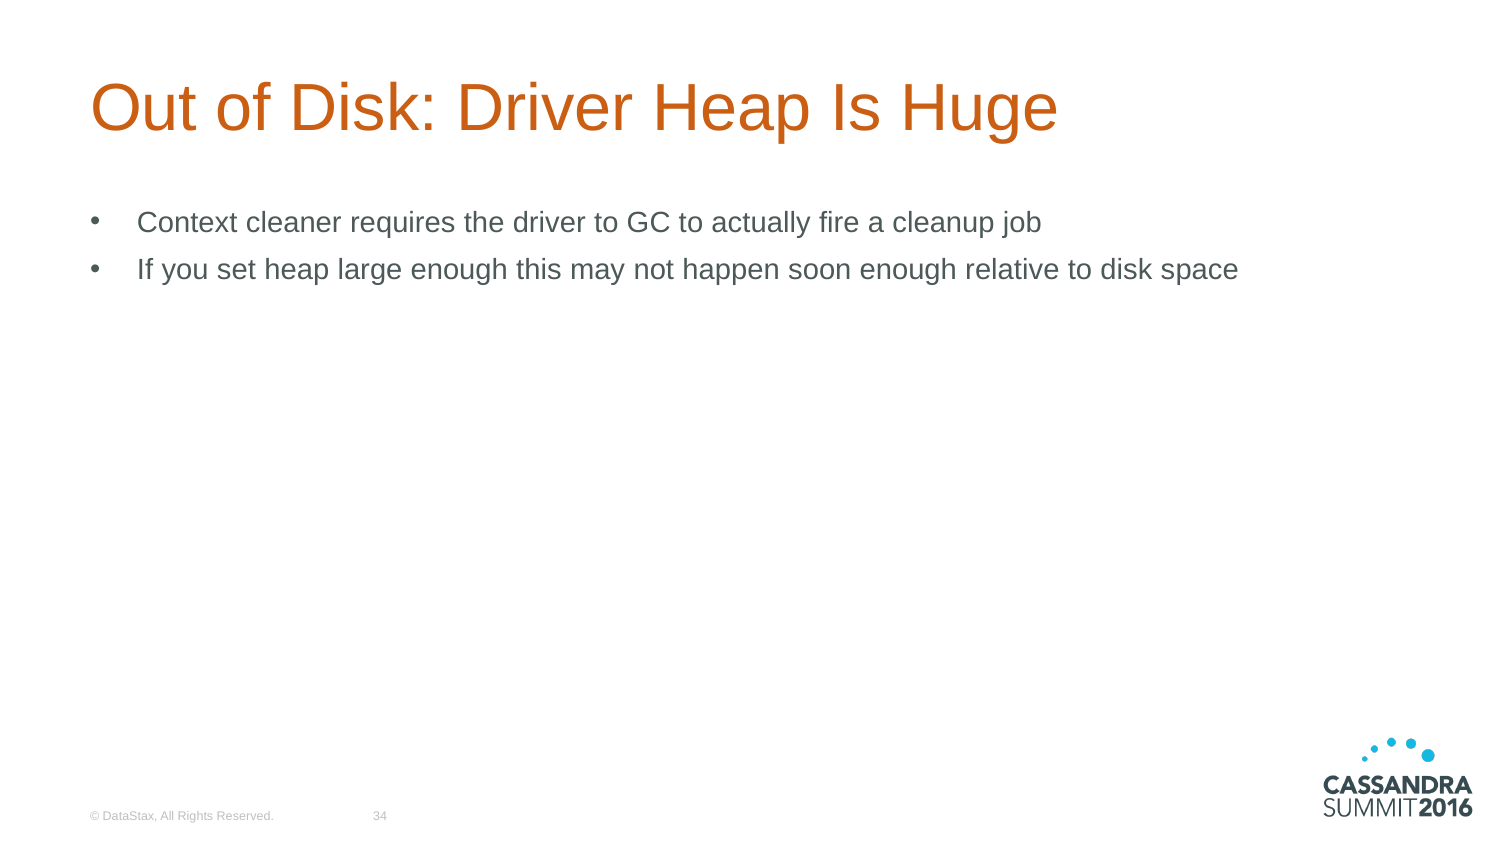

# Out of Disk: Driver Heap Is Huge
Context cleaner requires the driver to GC to actually fire a cleanup job
If you set heap large enough this may not happen soon enough relative to disk space

© DataStax, All Rights Reserved.
34